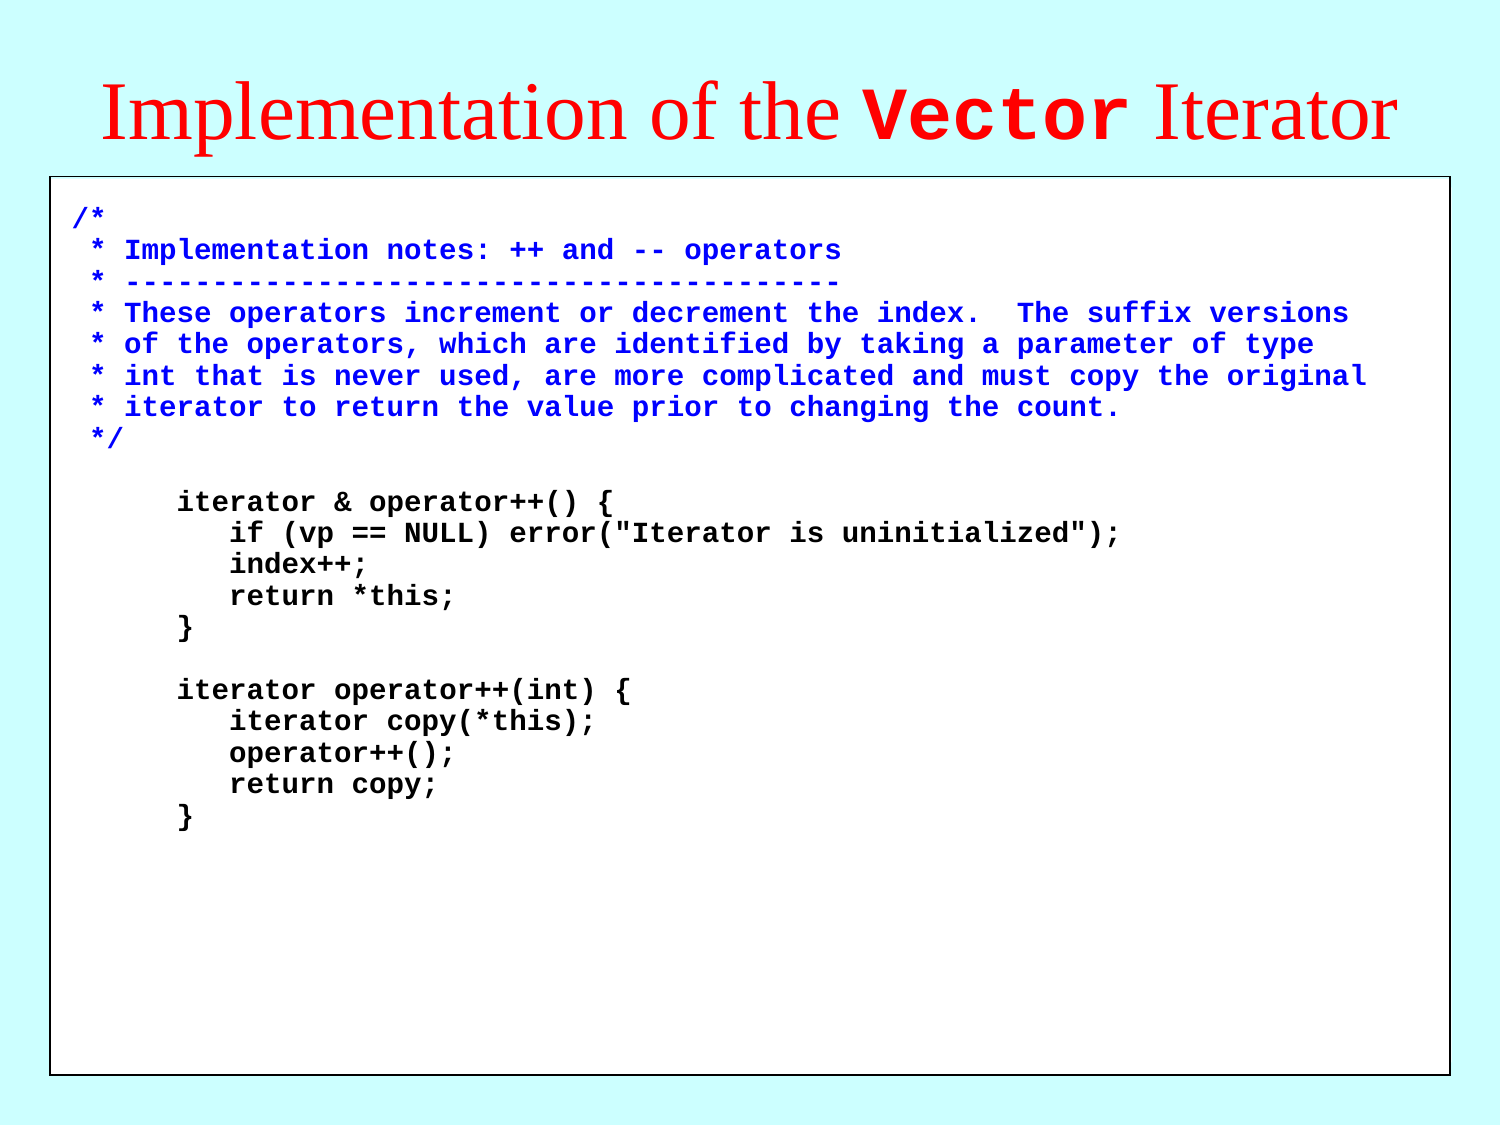

# Implementation of the Vector Iterator

/*
 * Implementation notes: ++ and -- operators
 * -----------------------------------------
 * These operators increment or decrement the index.  The suffix versions
 * of the operators, which are identified by taking a parameter of type
 * int that is never used, are more complicated and must copy the original
 * iterator to return the value prior to changing the count.
 */

      iterator & operator++() {
         if (vp == NULL) error("Iterator is uninitialized");
         index++;
         return *this;
      }

      iterator operator++(int) {
         iterator copy(*this);
         operator++();
         return copy;
      }
      bool operator!=(const iterator & rhs) {
         if (vp != rhs.vp) error("Iterators are in different vectors");
         return !(*this == rhs);
      }

      bool operator<(const iterator & rhs) {
         if (vp != rhs.vp) error("Iterators are in different vectors");
         return index < rhs.index;
      }

      bool operator<=(const iterator & rhs) {
         if (vp != rhs.vp) error("Iterators are in different vectors");
         return index <= rhs.index;
      }

      bool operator>(const iterator & rhs) {
         if (vp != rhs.vp) error("Iterators are in different vectors");
         return index > rhs.index;
      }

      bool operator>=(const iterator & rhs) {
         if (vp != rhs.vp) error("Iterators are in different vectors");
         return index > rhs.index;
      }